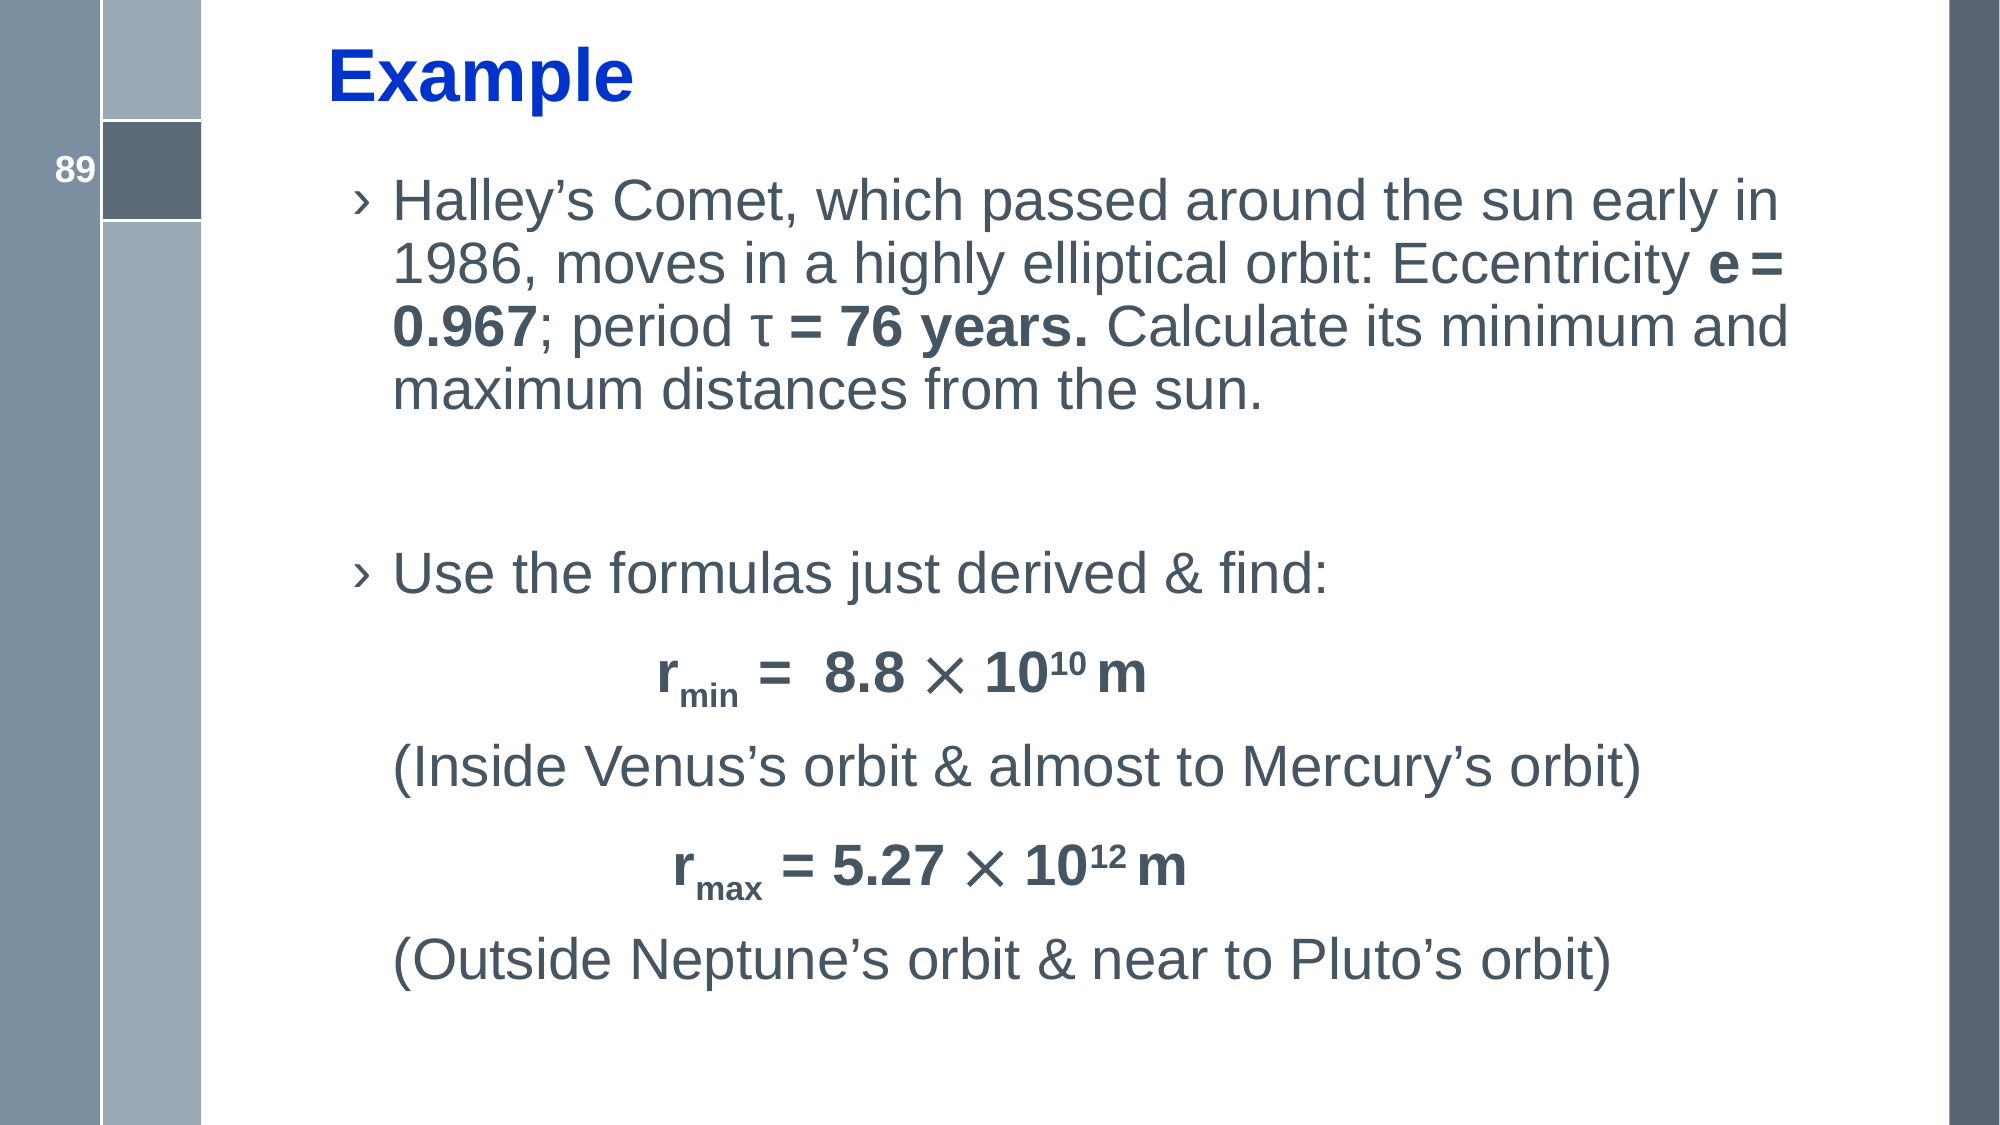

# Example
Halley’s Comet, which passed around the sun early in 1986, moves in a highly elliptical orbit: Eccentricity e = 0.967; period τ = 76 years. Calculate its minimum and maximum distances from the sun.

Use the formulas just derived & find:
		       rmin  =  8.8 × 1010 m
	(Inside Venus’s orbit & almost to Mercury’s orbit)
		        rmax  = 5.27 × 1012 m
	(Outside Neptune’s orbit & near to Pluto’s orbit)